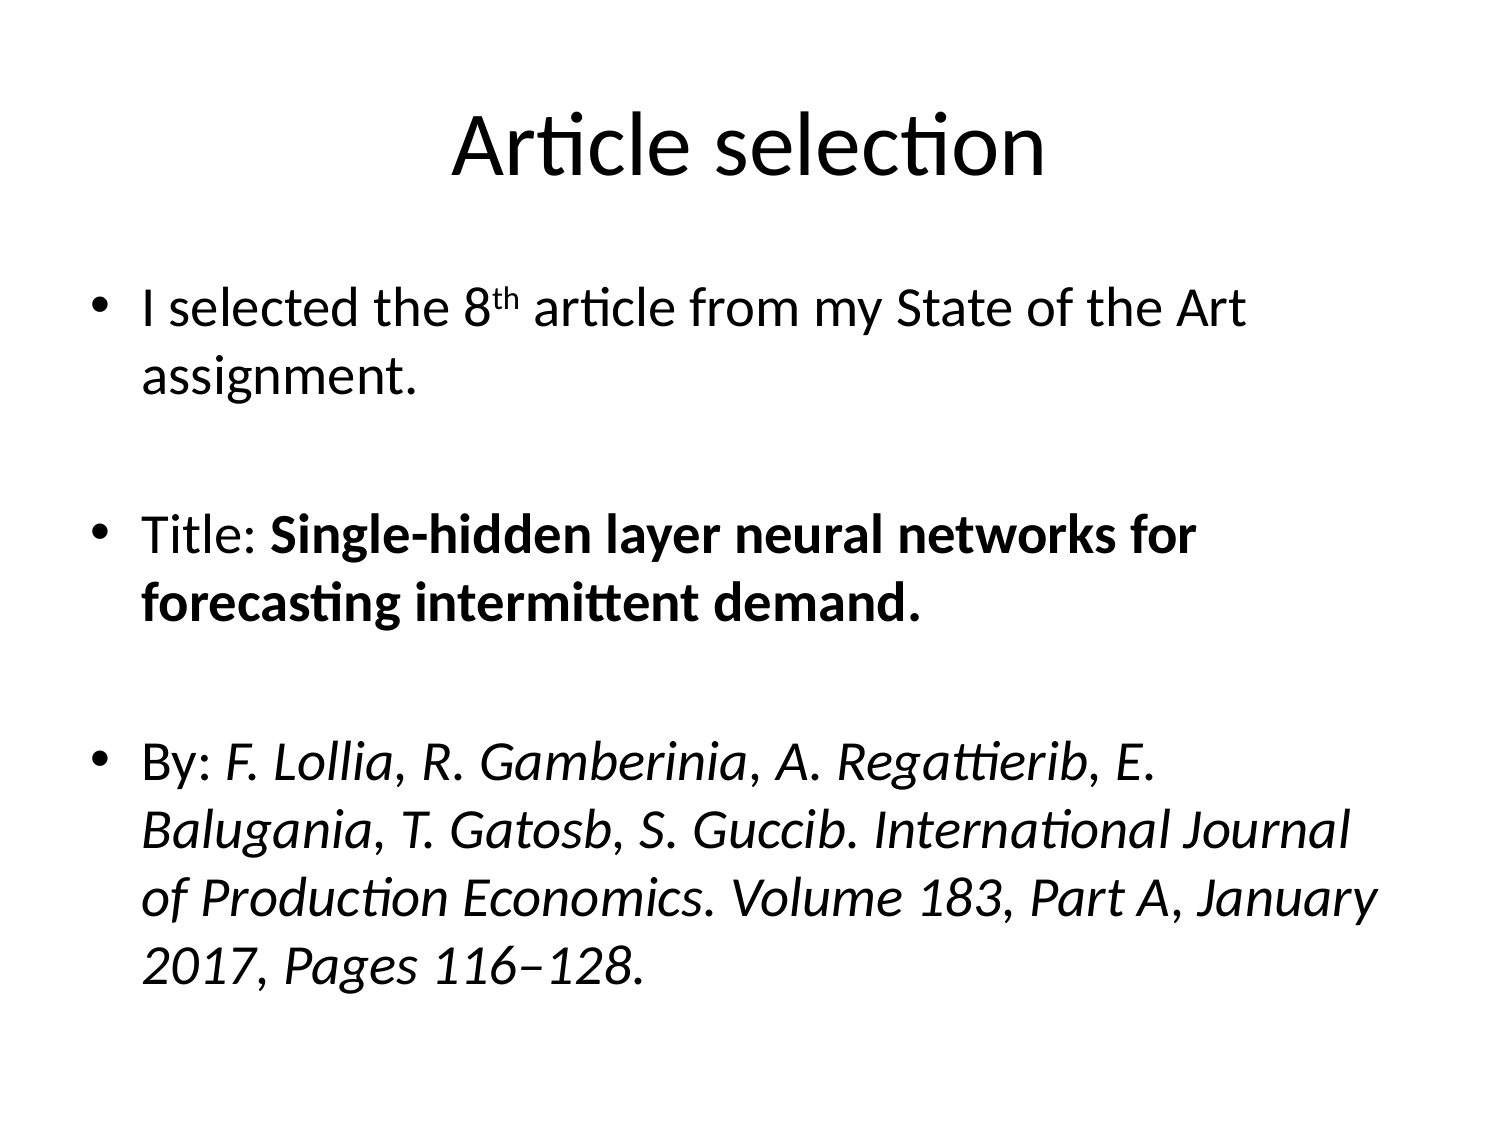

# Article selection
I selected the 8th article from my State of the Art assignment.

Title: Single-hidden layer neural networks for forecasting intermittent demand.

By: F. Lollia, R. Gamberinia, A. Regattierib, E. Balugania, T. Gatosb, S. Guccib. International Journal of Production Economics. Volume 183, Part A, January 2017, Pages 116–128.